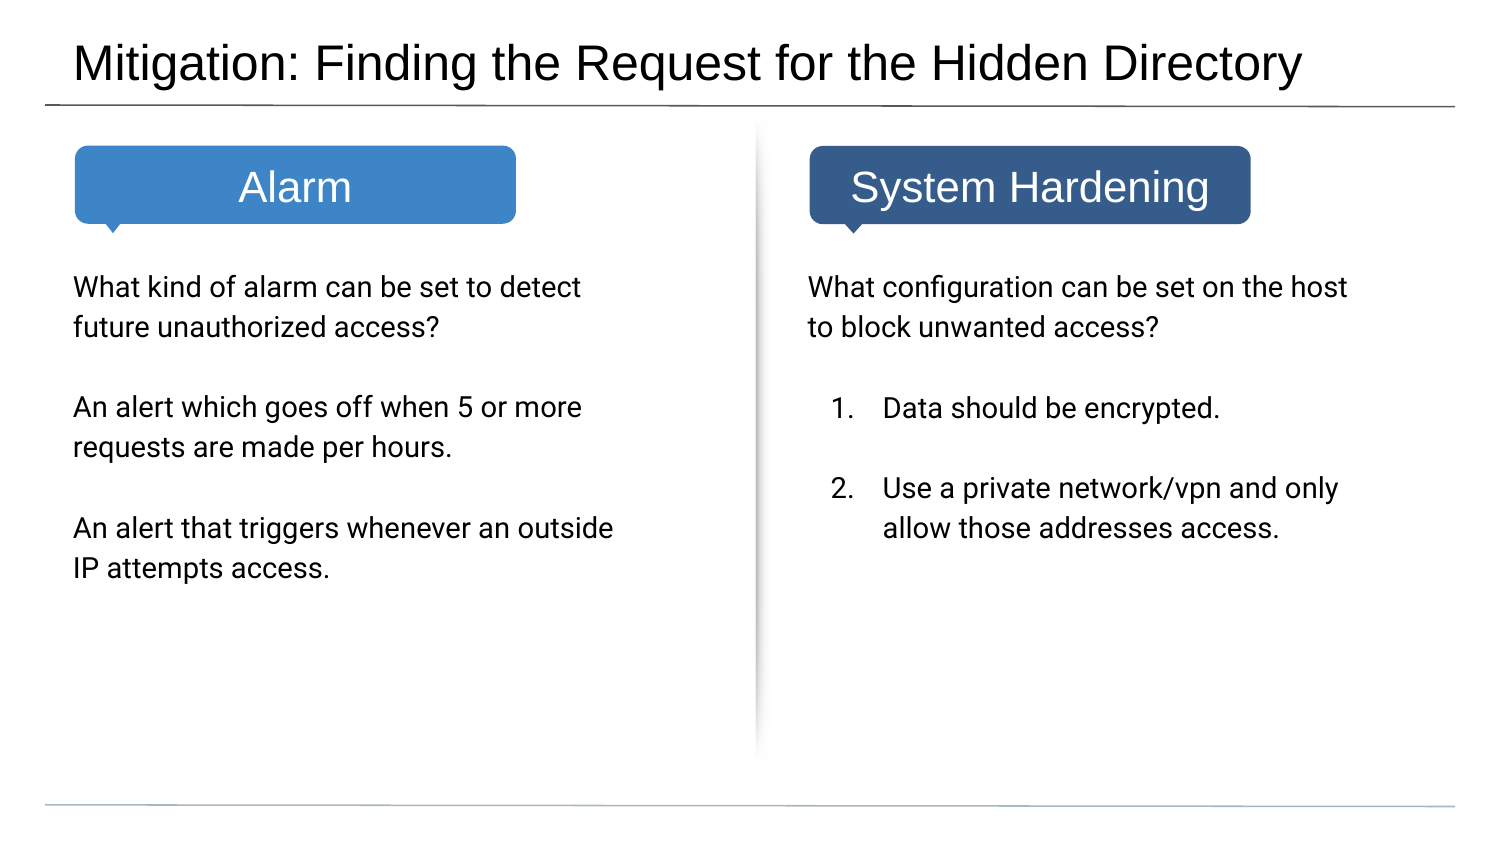

# Mitigation: Finding the Request for the Hidden Directory
What kind of alarm can be set to detect future unauthorized access?

An alert which goes off when 5 or more requests are made per hours.

An alert that triggers whenever an outside IP attempts access.

What configuration can be set on the host to block unwanted access?

Data should be encrypted.

Use a private network/vpn and only allow those addresses access.